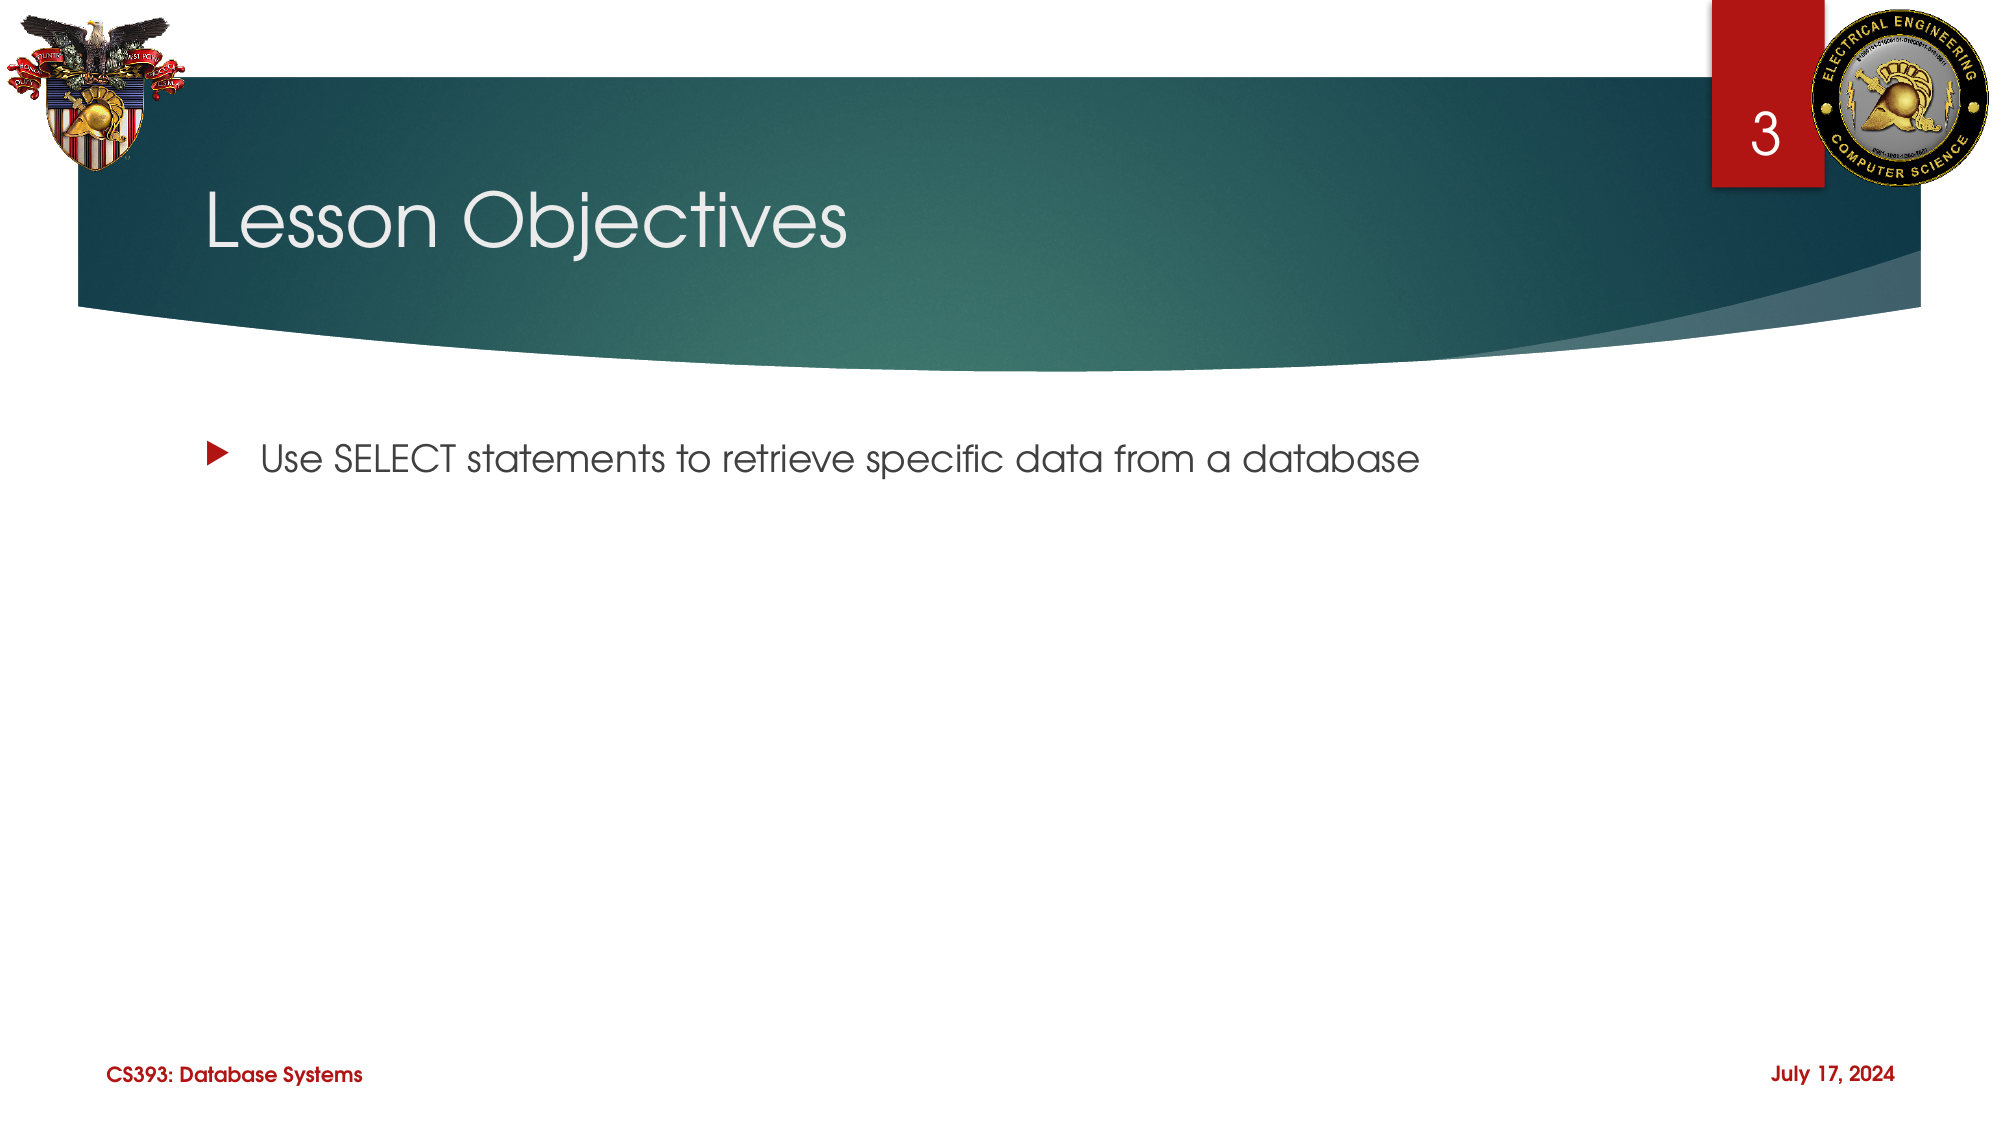

3
# Lesson Objectives
Use SELECT statements to retrieve specific data from a database
CS393: Database Systems
July 17, 2024